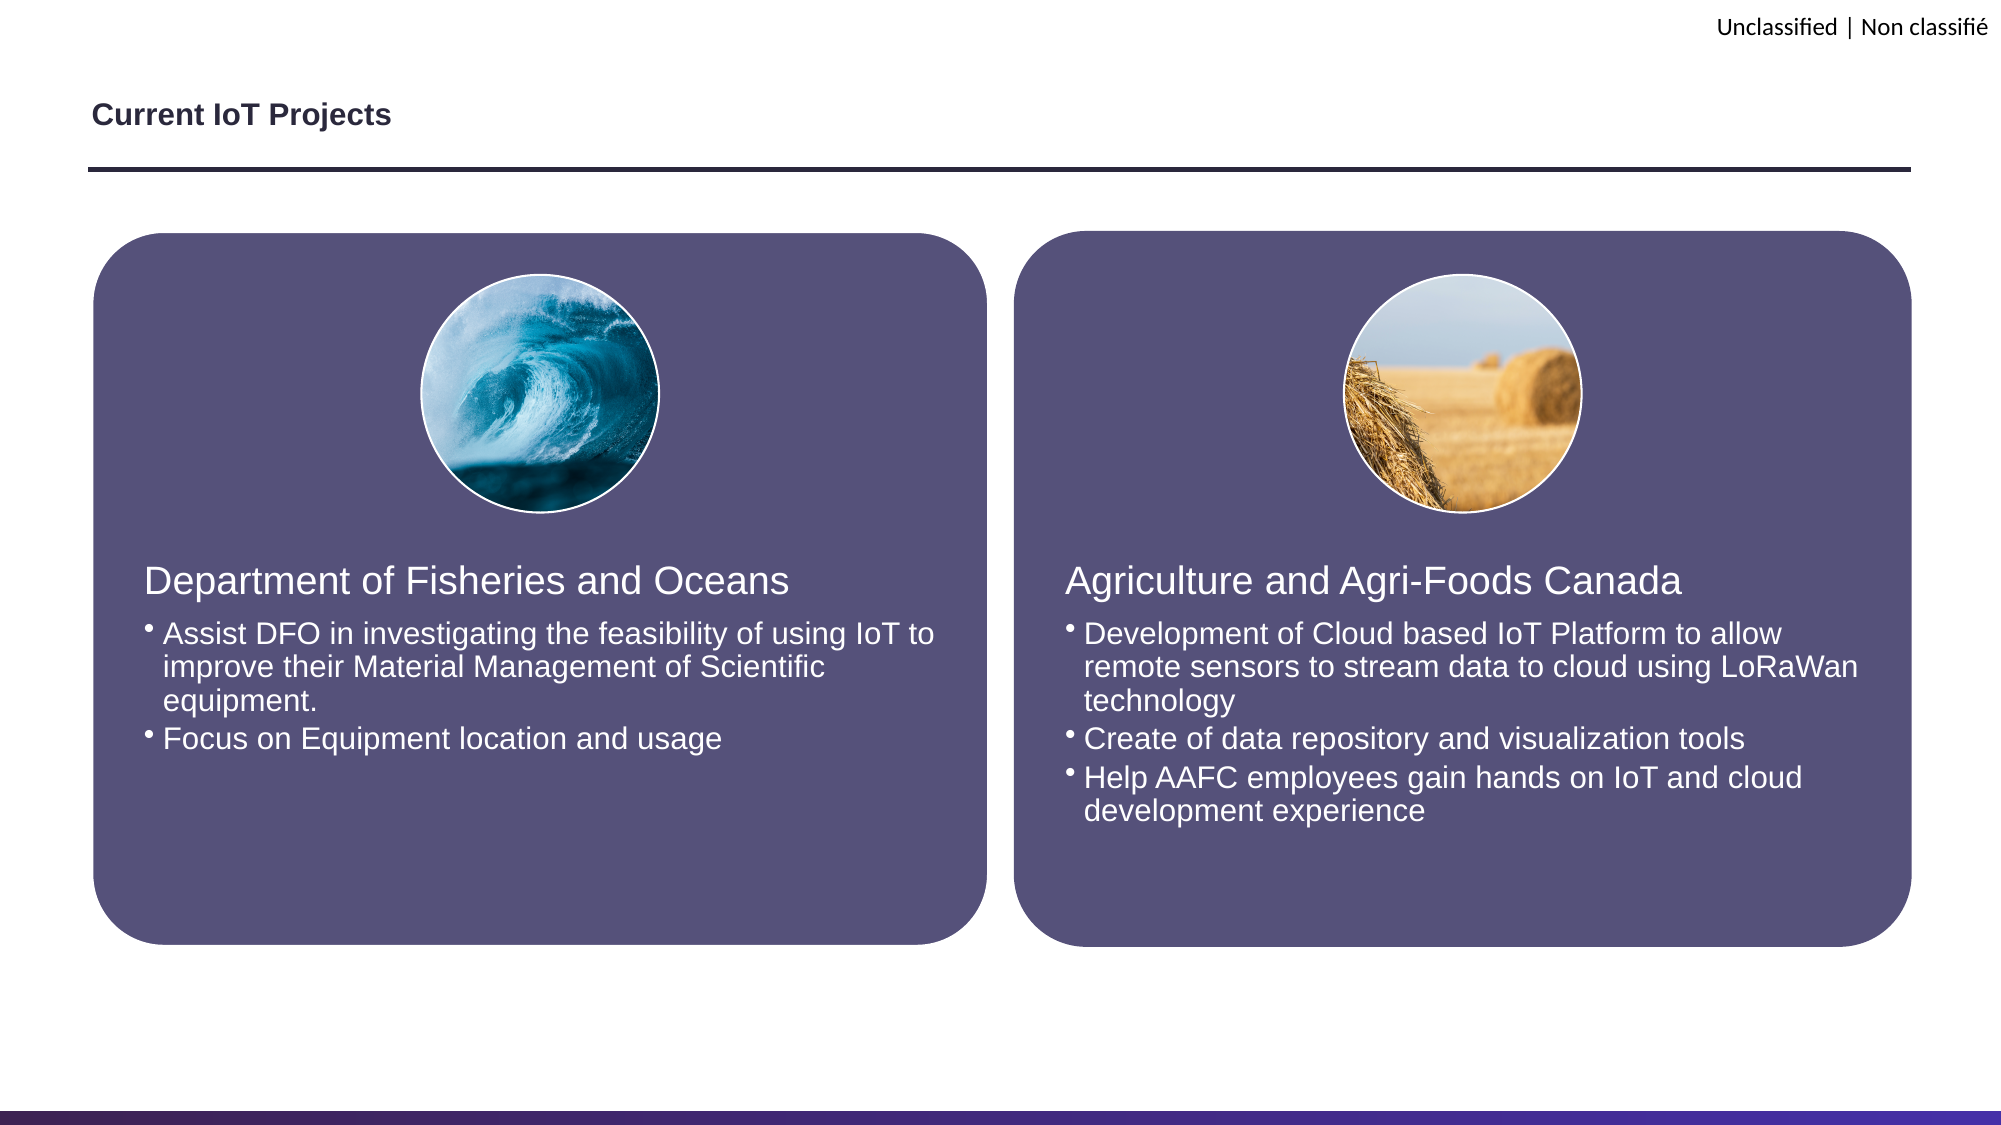

# Current IoT Projects
Department of Fisheries and Oceans
Assist DFO in investigating the feasibility of using IoT to improve their Material Management of Scientific equipment.
Focus on Equipment location and usage
Agriculture and Agri-Foods Canada
Development of Cloud based IoT Platform to allow remote sensors to stream data to cloud using LoRaWan technology
Create of data repository and visualization tools
Help AAFC employees gain hands on IoT and cloud development experience